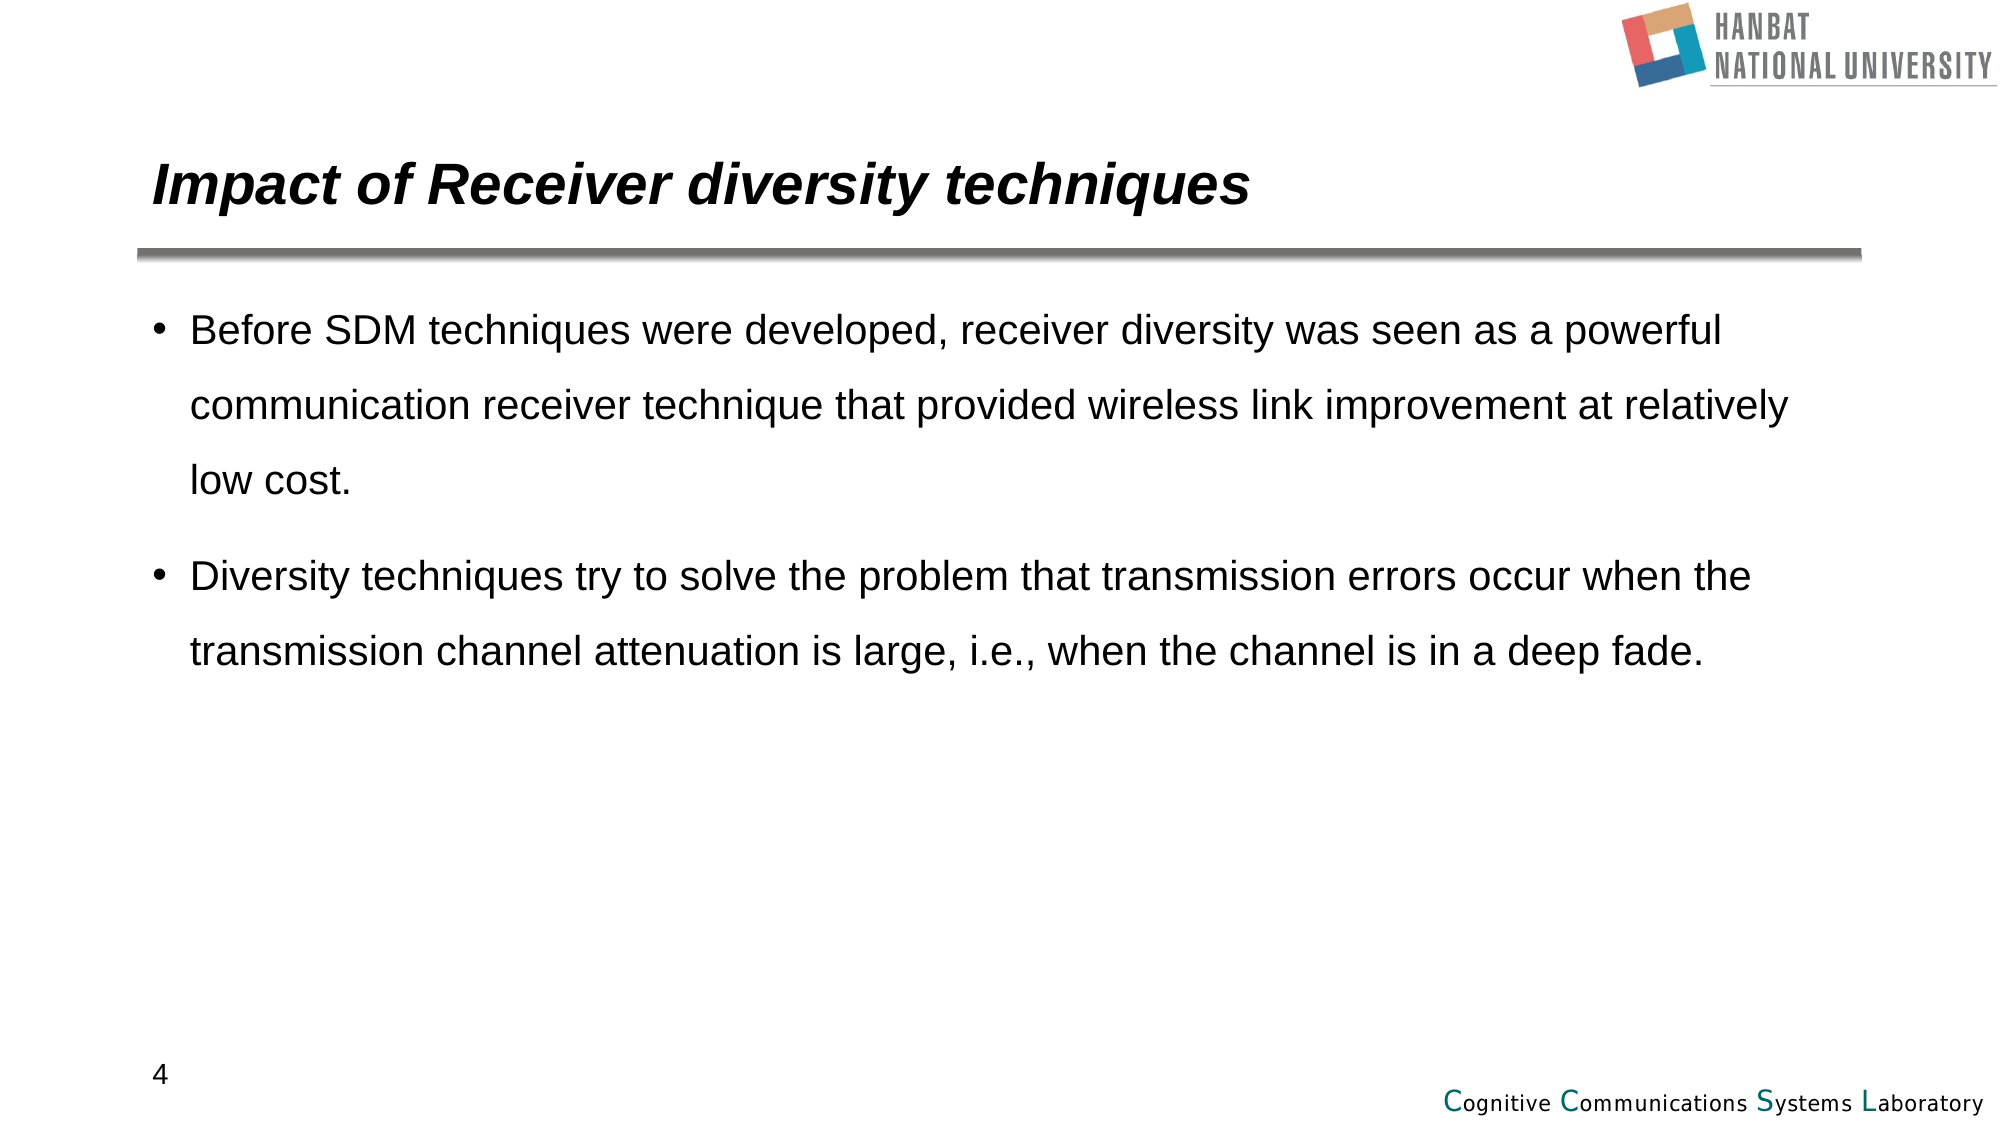

# Impact of Receiver diversity techniques
Before SDM techniques were developed, receiver diversity was seen as a powerful           communication receiver technique that provided wireless link improvement at relatively     low cost.
Diversity techniques try to solve the problem that transmission errors occur when the        transmission channel attenuation is large, i.e., when the channel is in a deep fade.
4